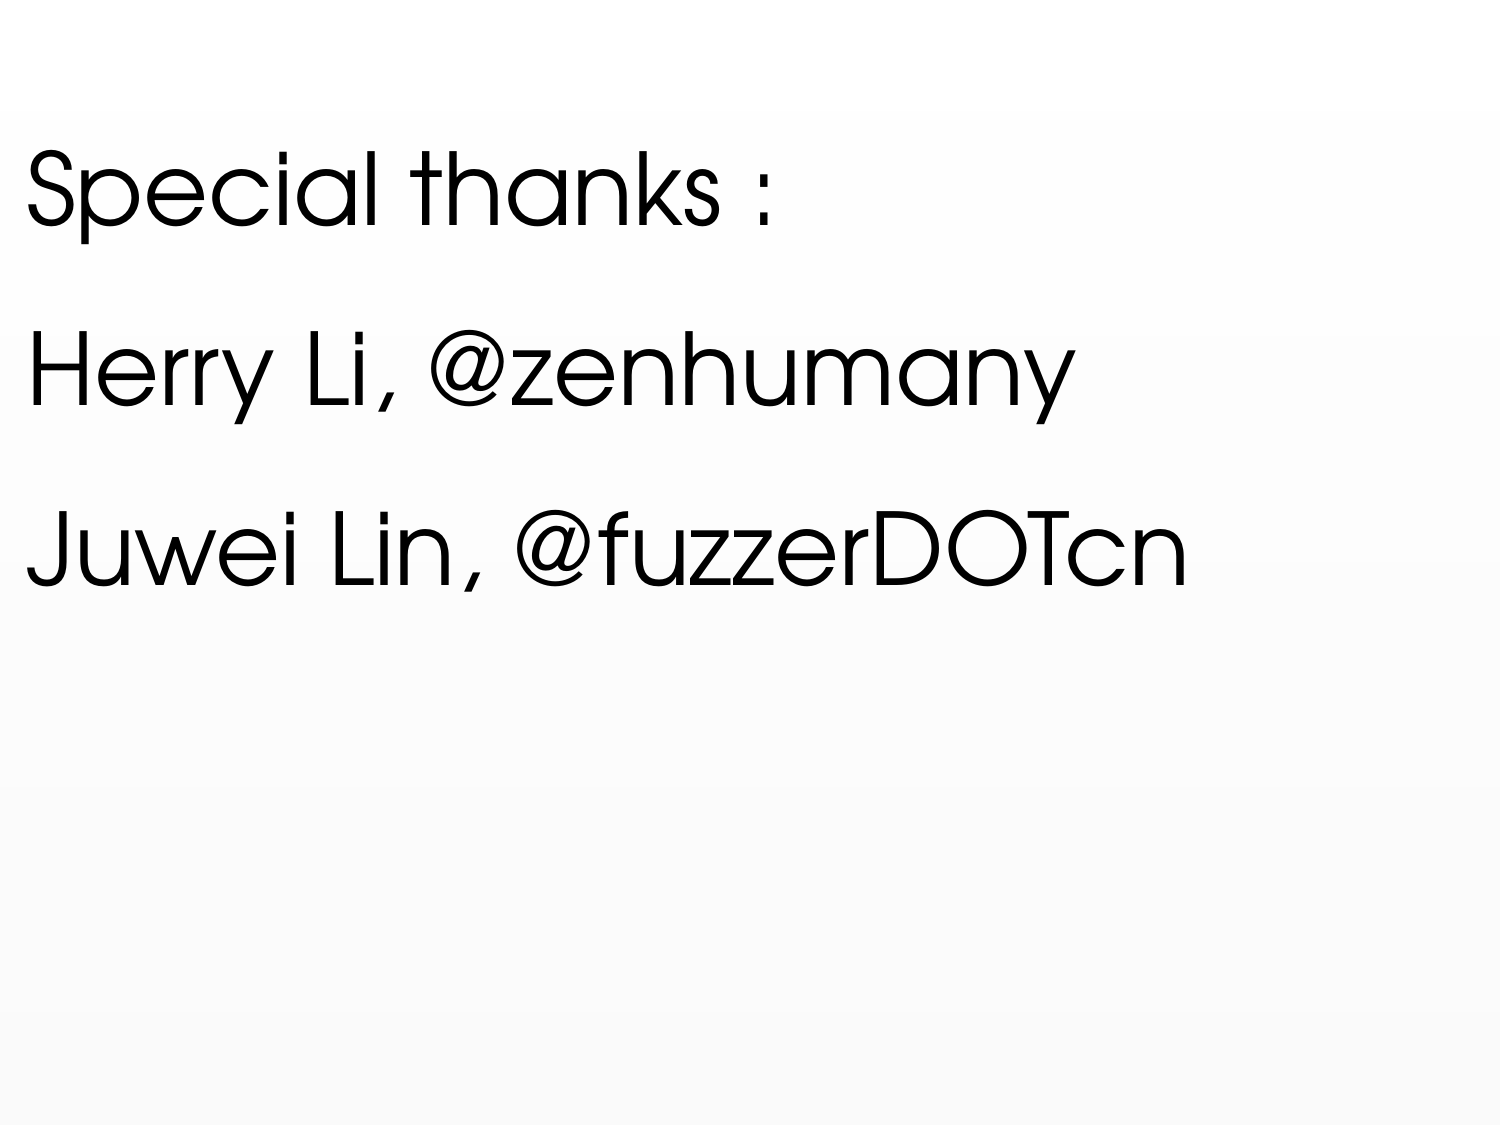

# Special thanks : Herry Li, @zenhumany Juwei Lin, @fuzzerDOTcn